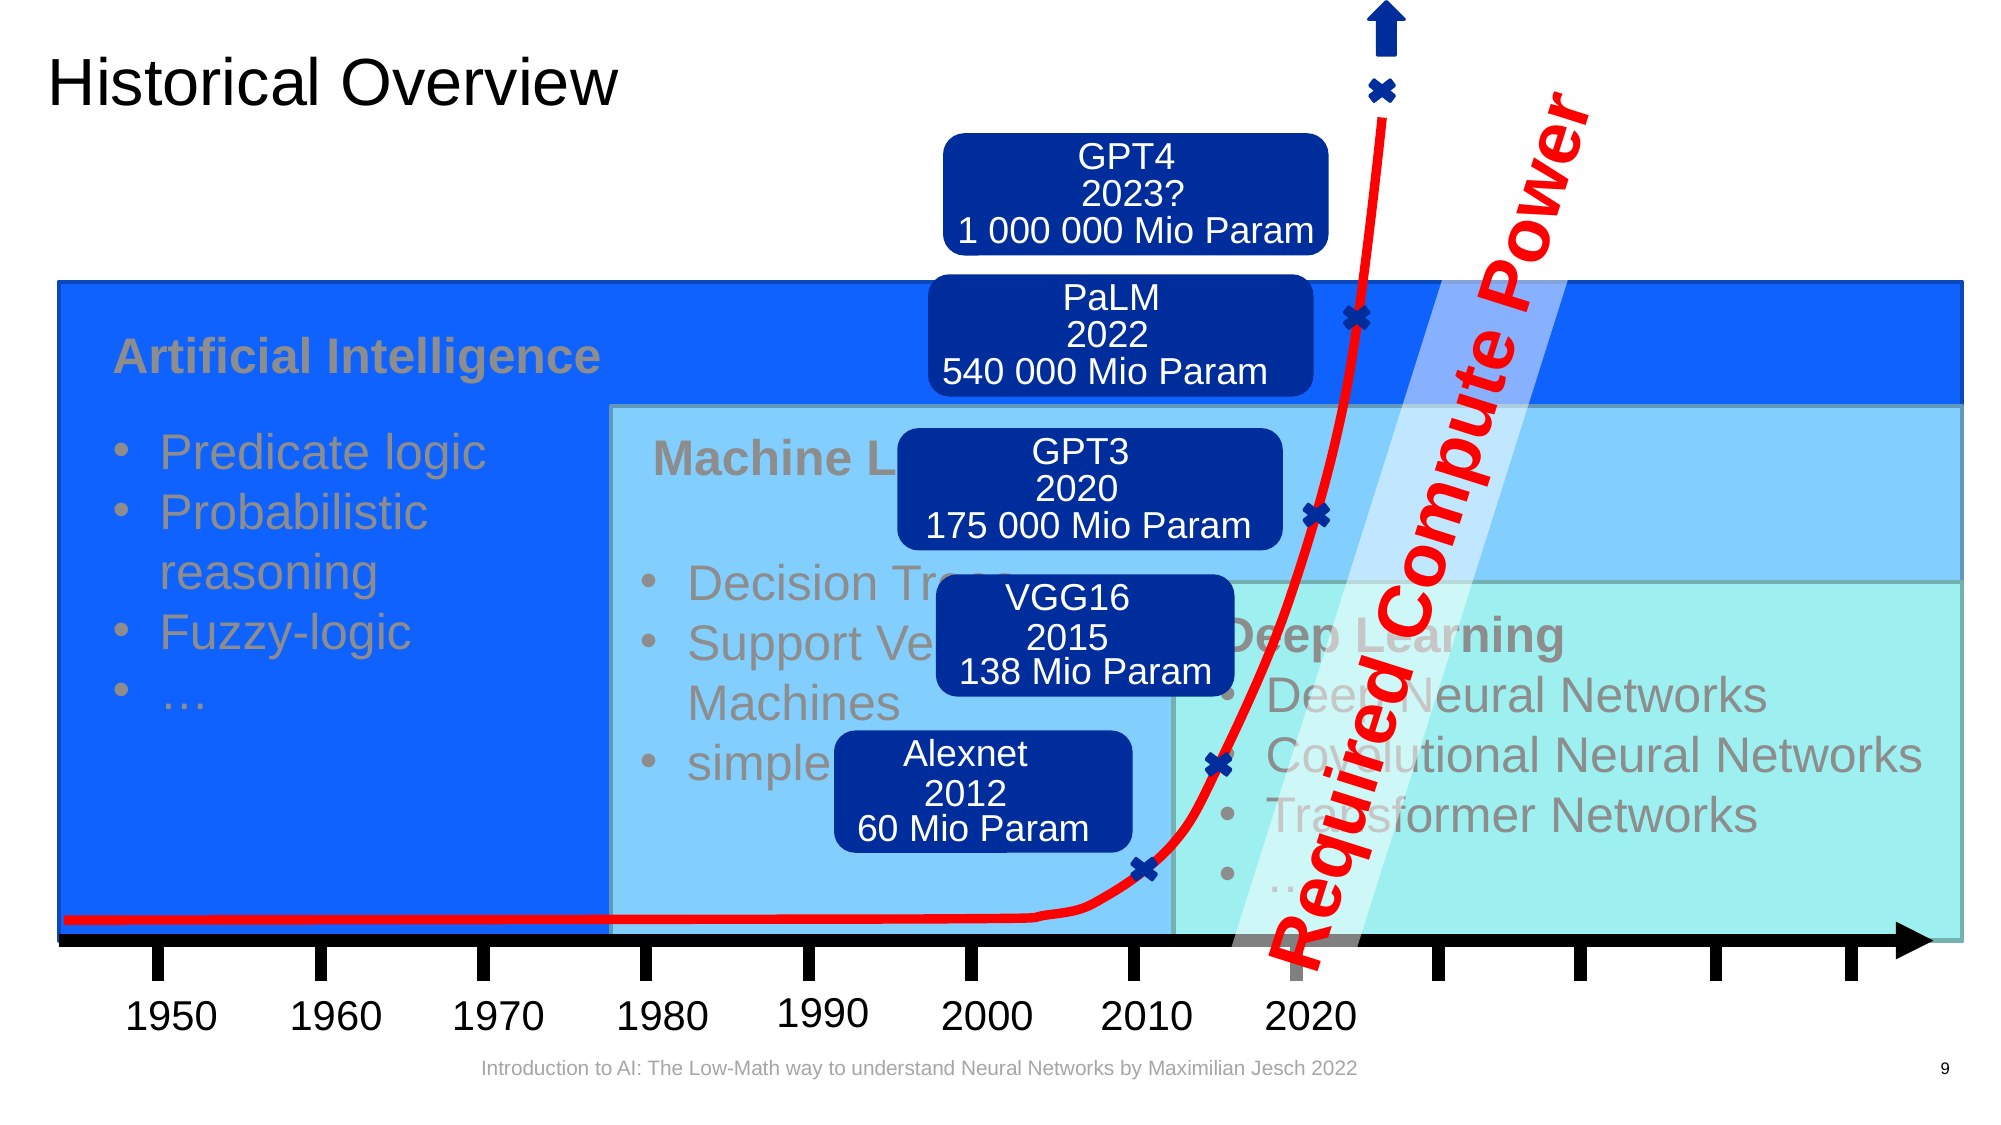

GPT4

2023?
1 000 000 Mio Param
PaLM

2022
540 000 Mio Param

GPT3

2020
175 000 Mio Param
Required Compute Power

VGG16

2015
138 Mio Param
Alexnet

2012
60 Mio Param

# Historical Overview

Artificial Intelligence

Predicate logic
Probabilistic reasoning
Fuzzy-logic
…
Machine Learning
Decision Trees
Support Vector Machines
simple neural Nets

Deep Learning
Deep Neural Networks
Covolutional Neural Networks
Transformer Networks
…
1990
1950
1960
1970
1980
2000
2010
2020
Introduction to AI: The Low-Math way to understand Neural Networks by Maximilian Jesch 2022
9